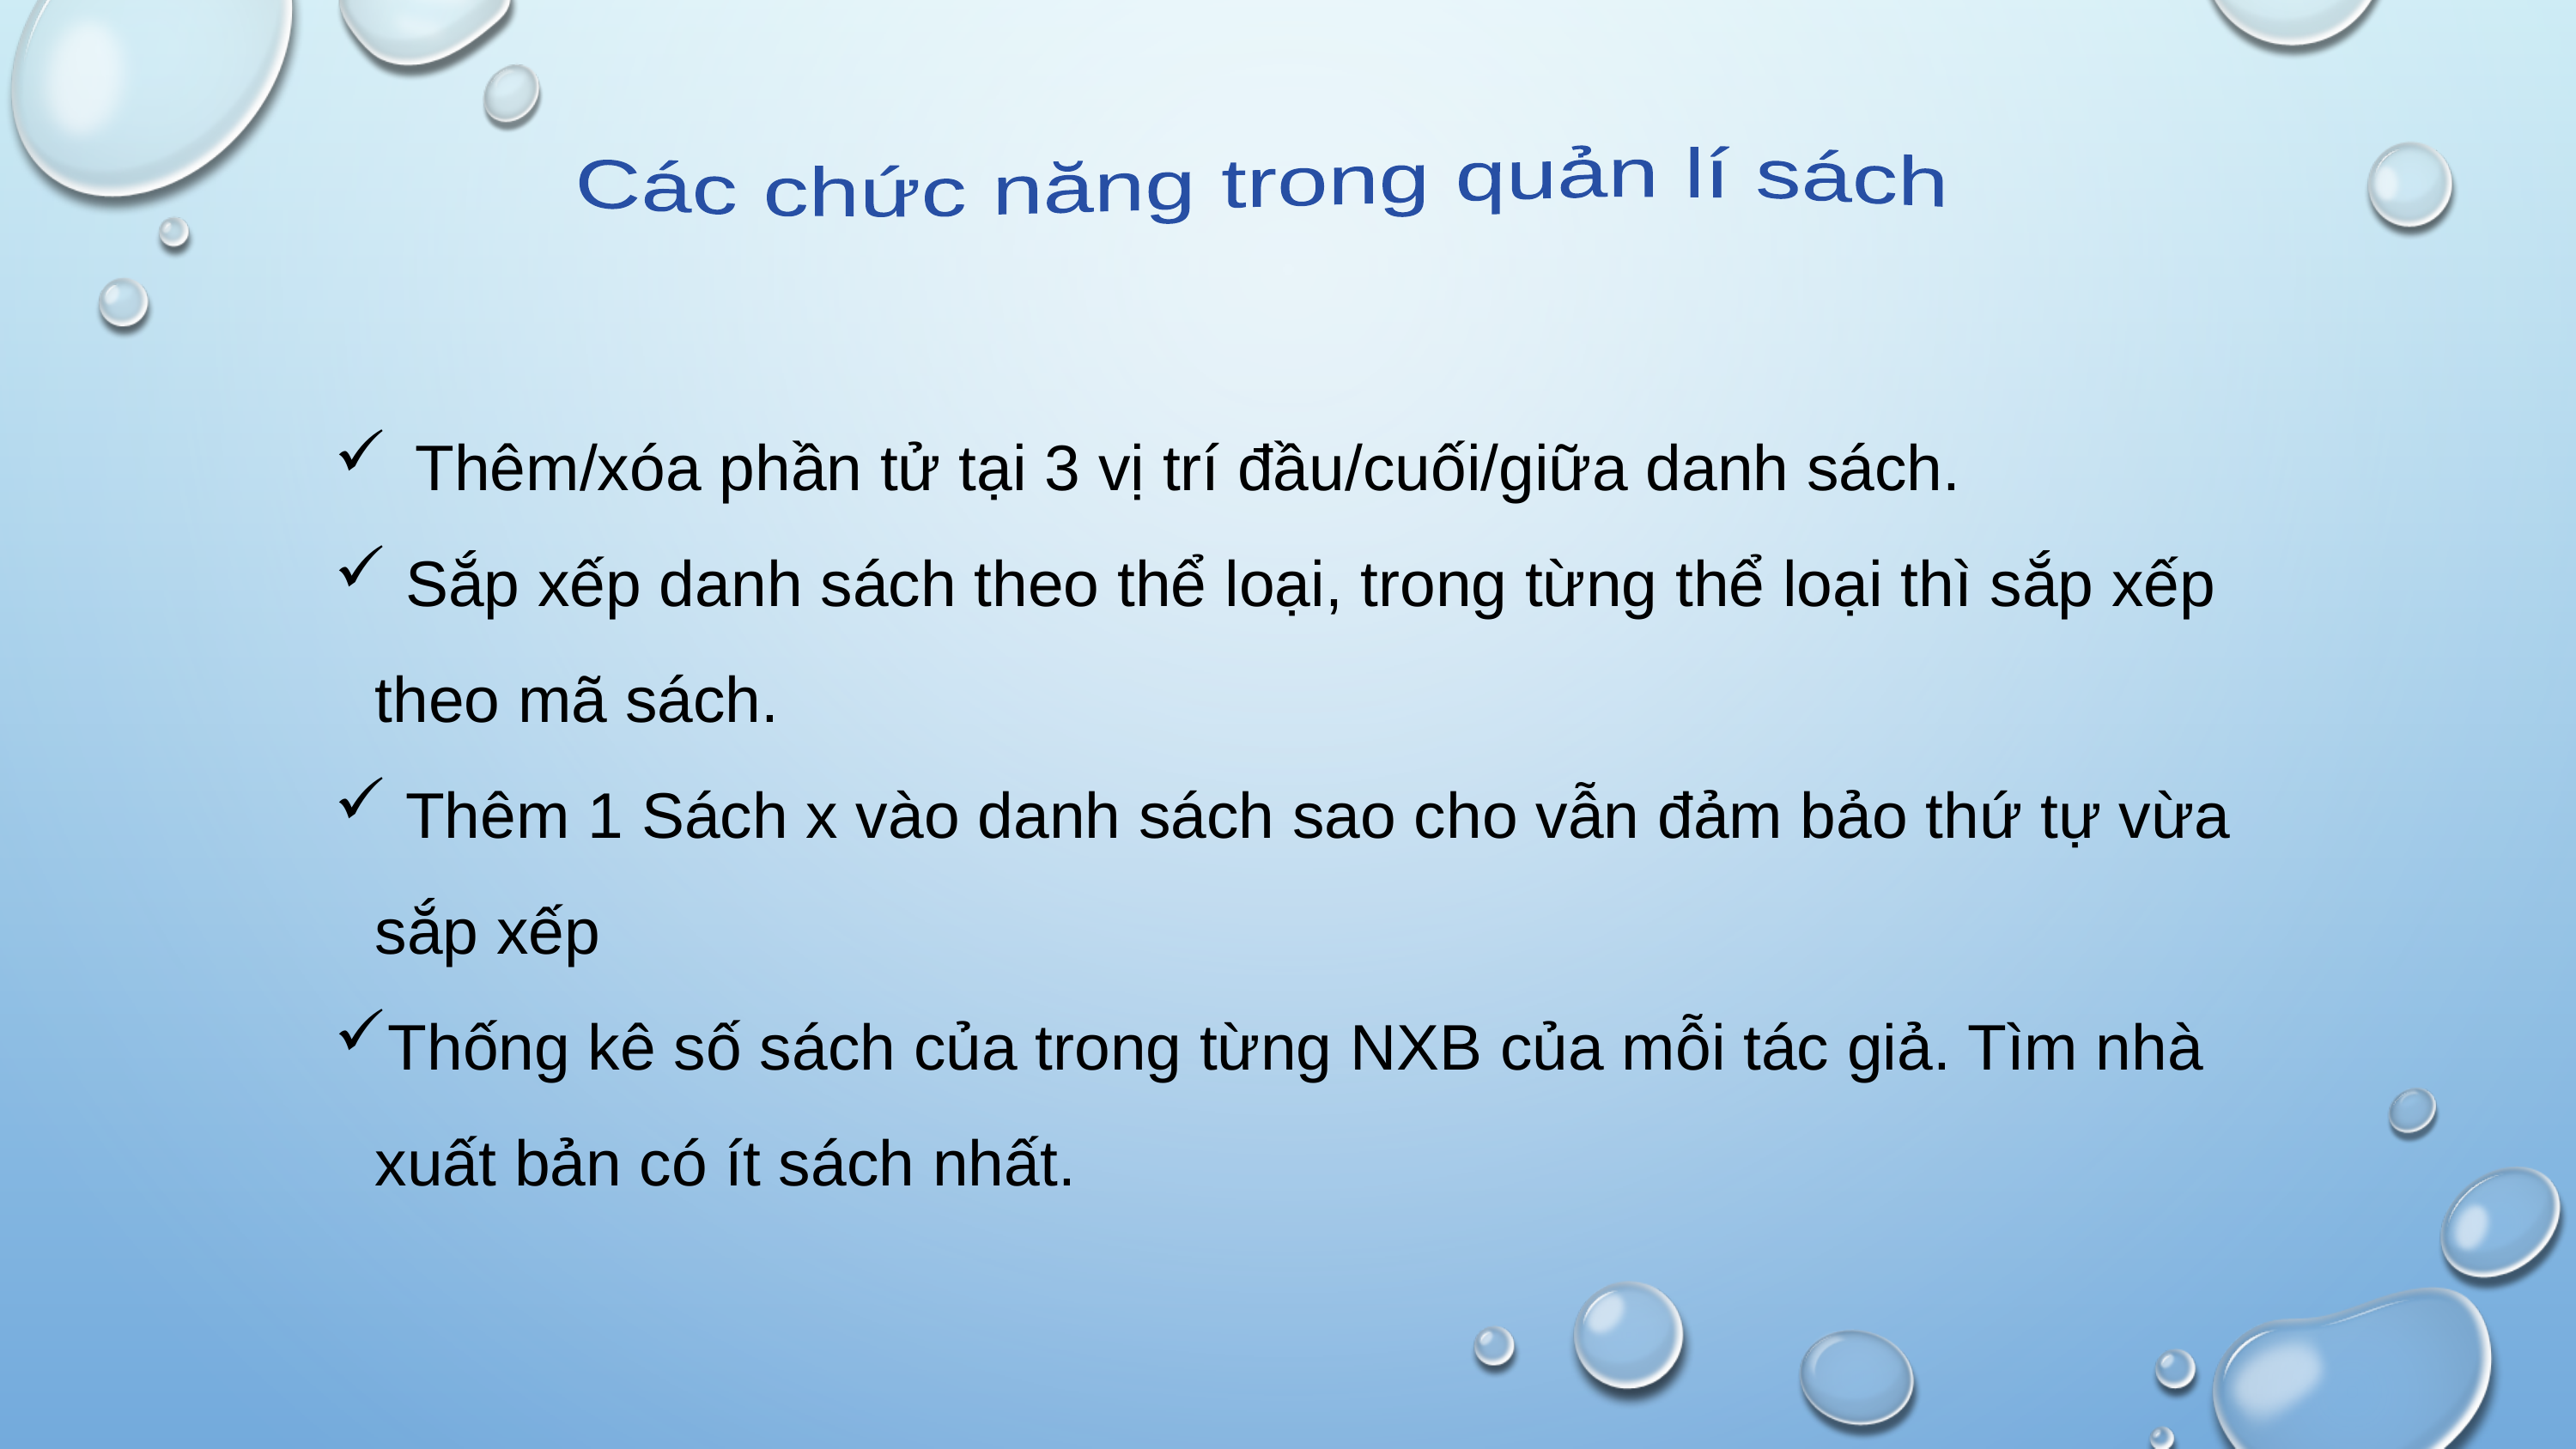

Các chức năng trong quản lí sách

Thêm/xóa phần tử tại 3 vị trí đầu/cuối/giữa danh sách.
 Sắp xếp danh sách theo thể loại, trong từng thể loại thì sắp xếp theo mã sách.
 Thêm 1 Sách x vào danh sách sao cho vẫn đảm bảo thứ tự vừa sắp xếp
Thống kê số sách của trong từng NXB của mỗi tác giả. Tìm nhà xuất bản có ít sách nhất.